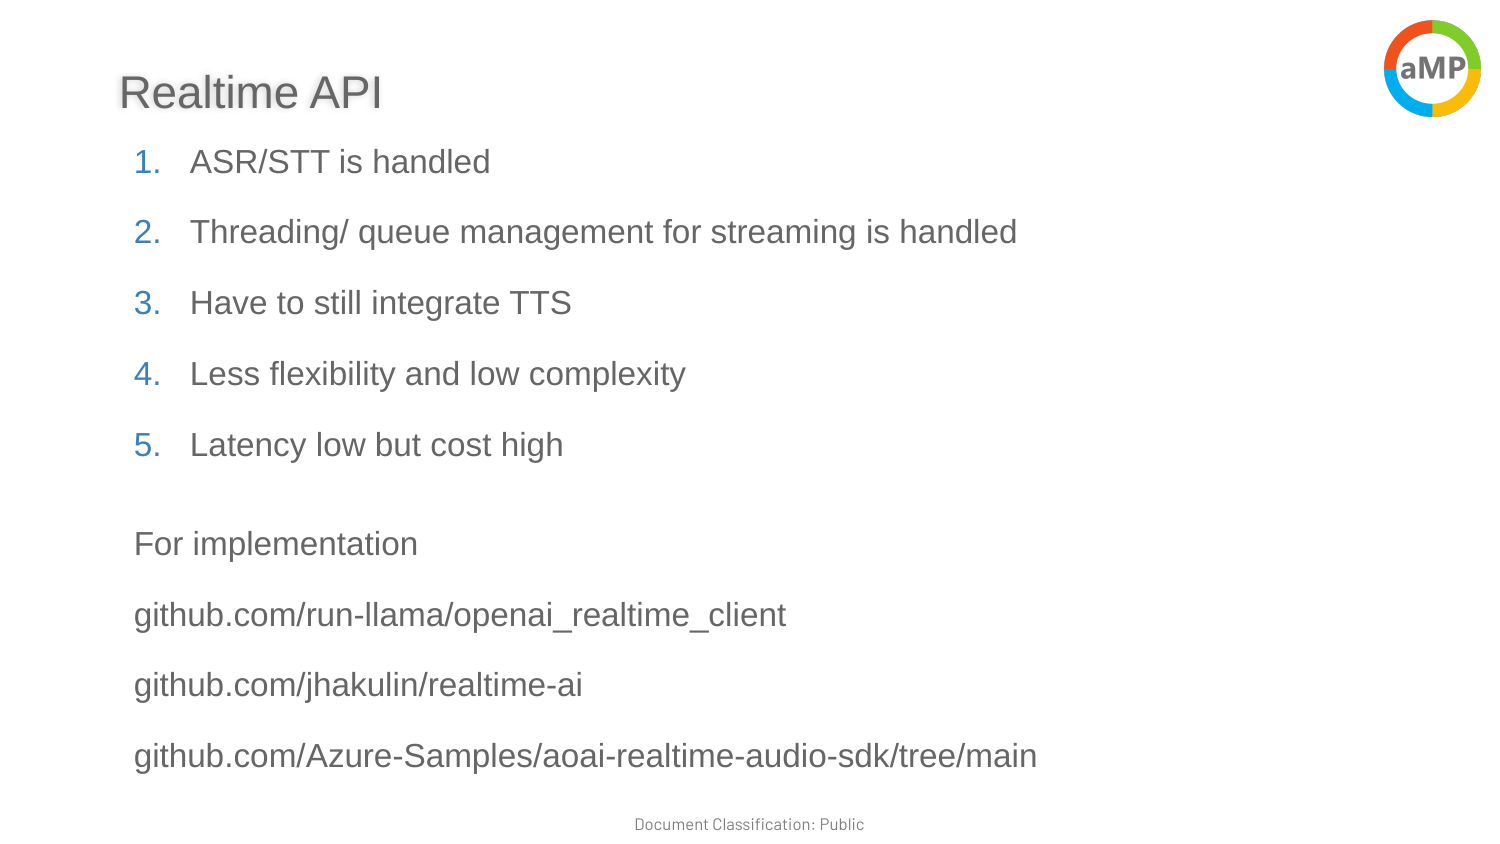

# Realtime API
ASR/STT is handled
Threading/ queue management for streaming is handled
Have to still integrate TTS
Less flexibility and low complexity
Latency low but cost high

For implementation
github.com/run-llama/openai_realtime_client
github.com/jhakulin/realtime-ai
github.com/Azure-Samples/aoai-realtime-audio-sdk/tree/main